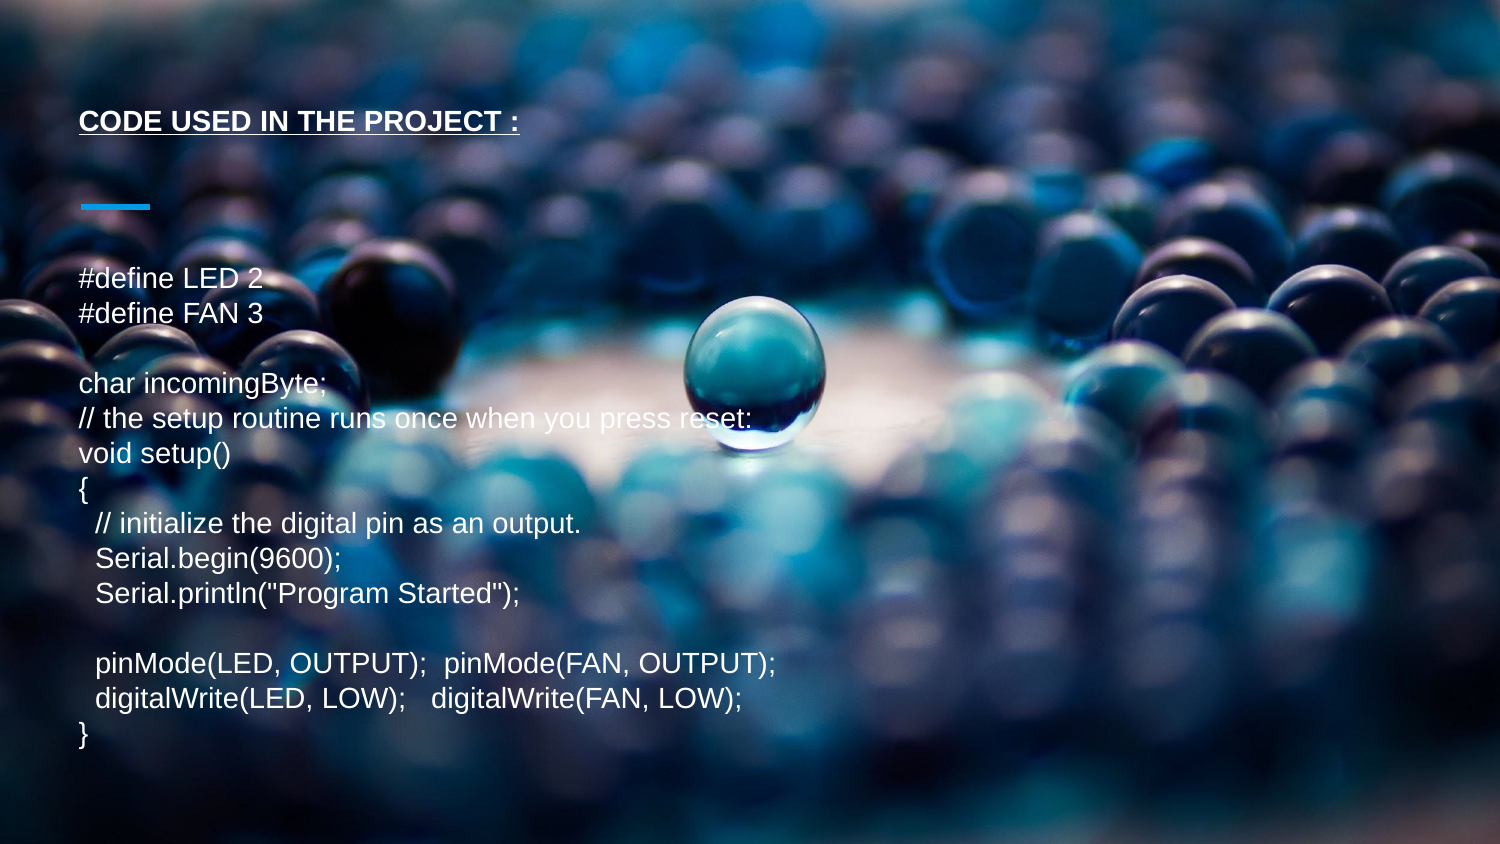

# CODE USED IN THE PROJECT :
#define LED 2
#define FAN 3

char incomingByte;
// the setup routine runs once when you press reset:
void setup()
{
  // initialize the digital pin as an output.
  Serial.begin(9600);
  Serial.println("Program Started");

  pinMode(LED, OUTPUT);  pinMode(FAN, OUTPUT);
  digitalWrite(LED, LOW);   digitalWrite(FAN, LOW);
}